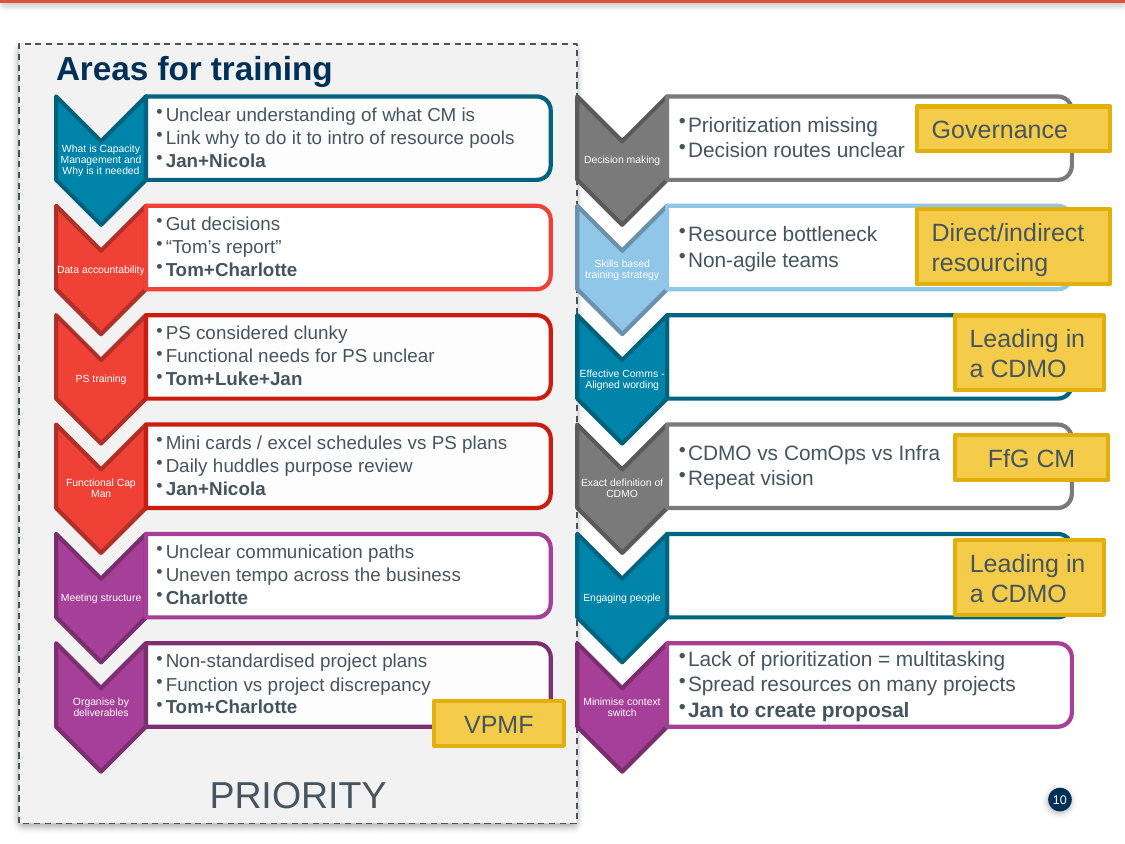

PRIORITY
# Areas for training
Decision making
Prioritization missing
Decision routes unclear
Skills based training strategy
Resource bottleneck
Non-agile teams
Effective Comms - Aligned wording
Ineffective meetings
Unclear accountabilities
Exact definition of CDMO
CDMO vs ComOps vs Infra
Repeat vision
Engaging people
Vision unclear
“What’s in it for me?”
Minimise context switch
Lack of prioritization = multitasking
Spread resources on many projects
Jan to create proposal
What is Capacity Management and Why is it needed
Unclear understanding of what CM is
Link why to do it to intro of resource pools
Jan+Nicola
Data accountability
Gut decisions
“Tom’s report”
Tom+Charlotte
PS training
PS considered clunky
Functional needs for PS unclear
Tom+Luke+Jan
Functional Cap Man
Mini cards / excel schedules vs PS plans
Daily huddles purpose review
Jan+Nicola
Meeting structure
Unclear communication paths
Uneven tempo across the business
Charlotte
Organise by deliverables
Non-standardised project plans
Function vs project discrepancy
Tom+Charlotte
Governance
Direct/indirect resourcing
Leading in a CDMO
FfG CM
Leading in a CDMO
VPMF